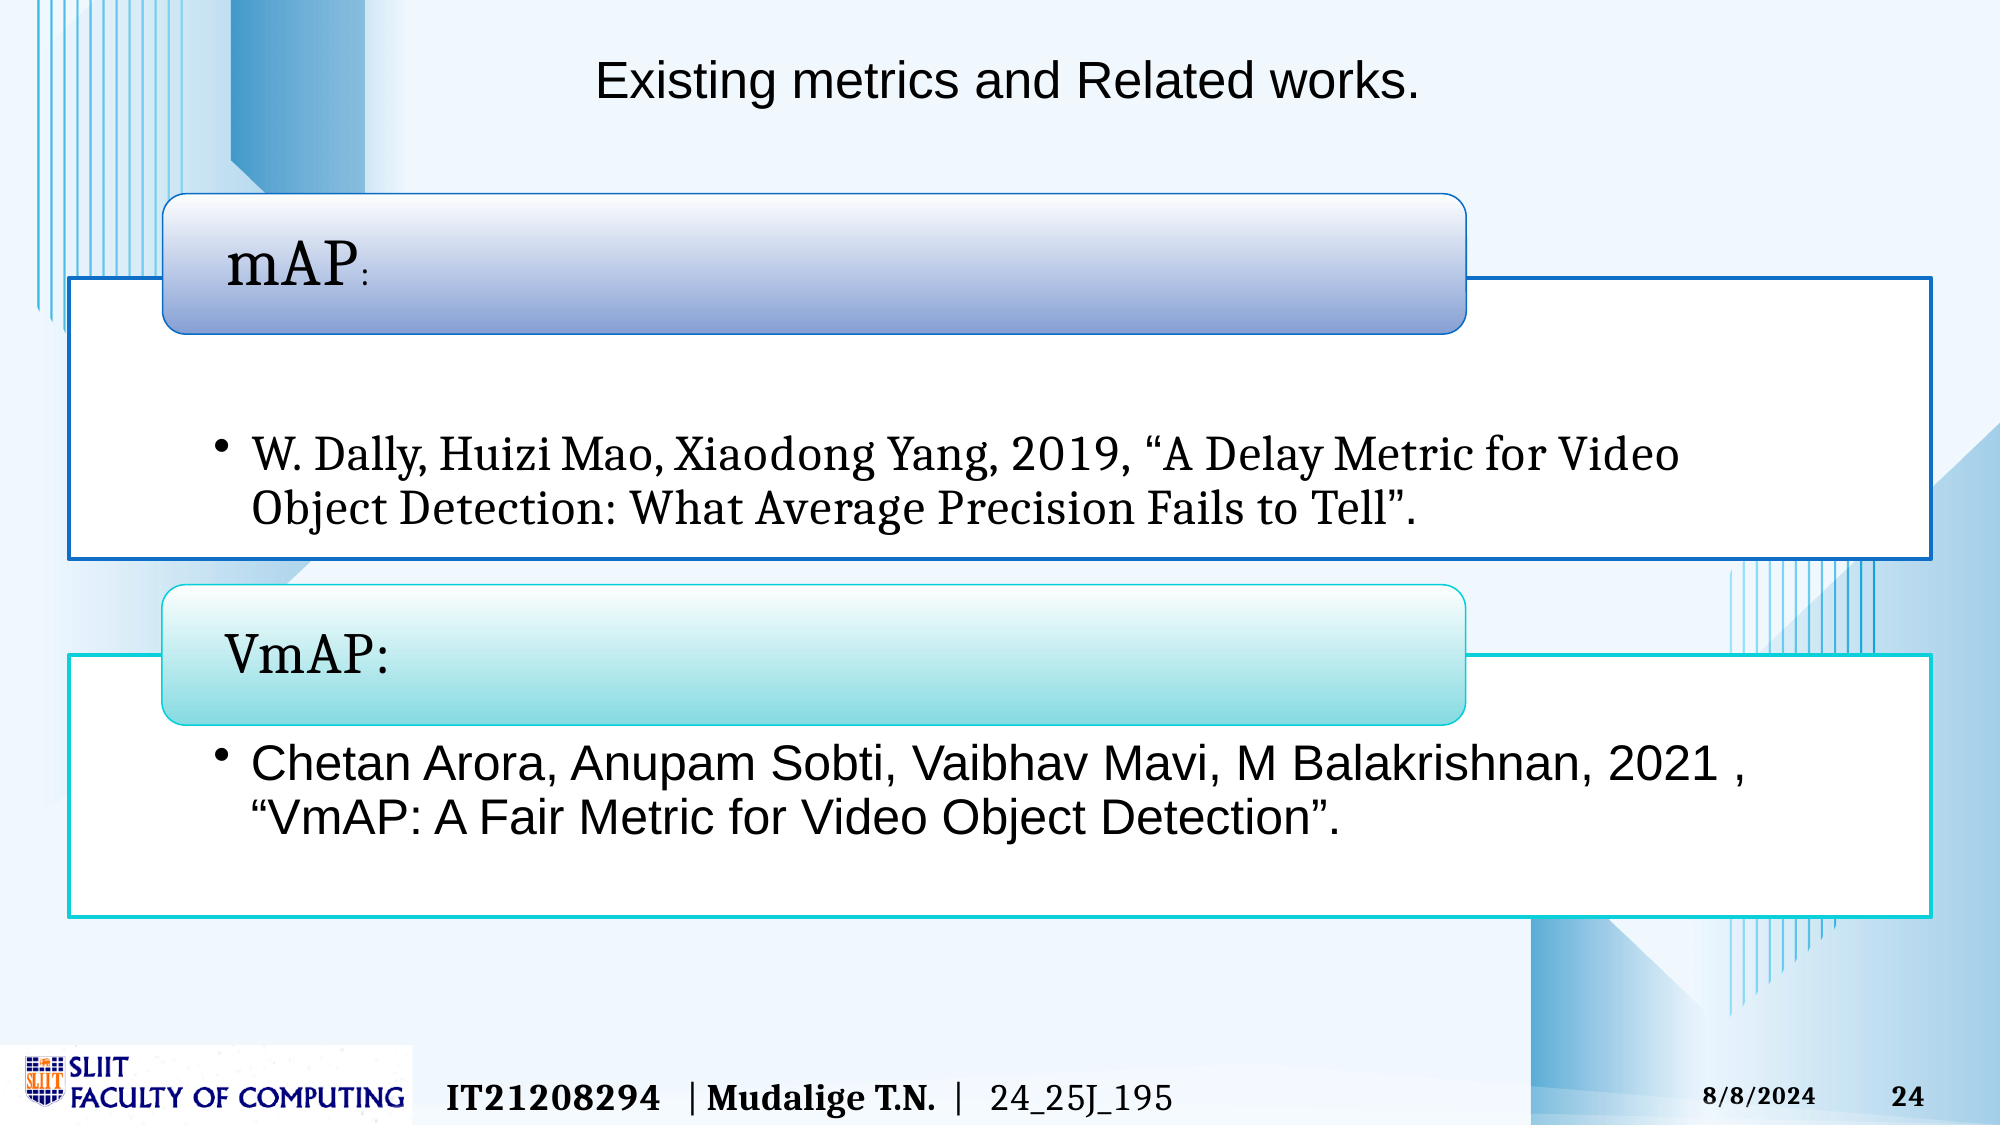

# Existing metrics and Related works.

W. Dally, Huizi Mao, Xiaodong Yang, 2019, “A Delay Metric for Video Object Detection: What Average Precision Fails to Tell”.
mAP:
Chetan Arora, Anupam Sobti, Vaibhav Mavi, M Balakrishnan, 2021 , “VmAP: A Fair Metric for Video Object Detection”.
VmAP:
IT21208294   | Mudalige T.N.  |   24_25J_195